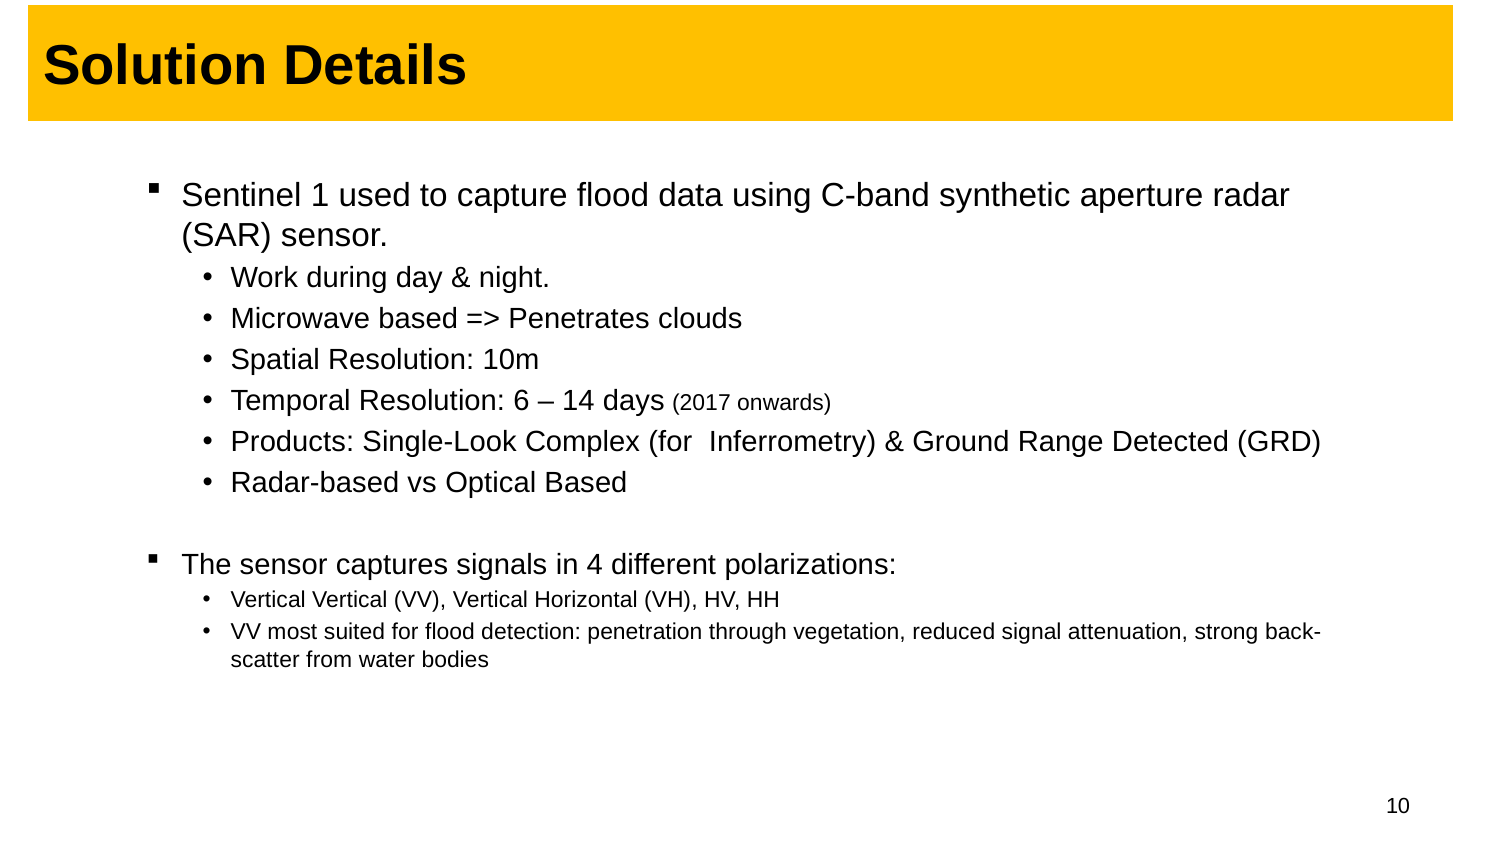

# Solution Details

Sentinel 1 used to capture flood data using C-band synthetic aperture radar (SAR) sensor.
Work during day & night.
Microwave based => Penetrates clouds
Spatial Resolution: 10m
Temporal Resolution: 6 – 14 days (2017 onwards)
Products: Single-Look Complex (for  Inferrometry) & Ground Range Detected (GRD)
Radar-based vs Optical Based

The sensor captures signals in 4 different polarizations:
Vertical Vertical (VV), Vertical Horizontal (VH), HV, HH
VV most suited for flood detection: penetration through vegetation, reduced signal attenuation, strong back-scatter from water bodies

10